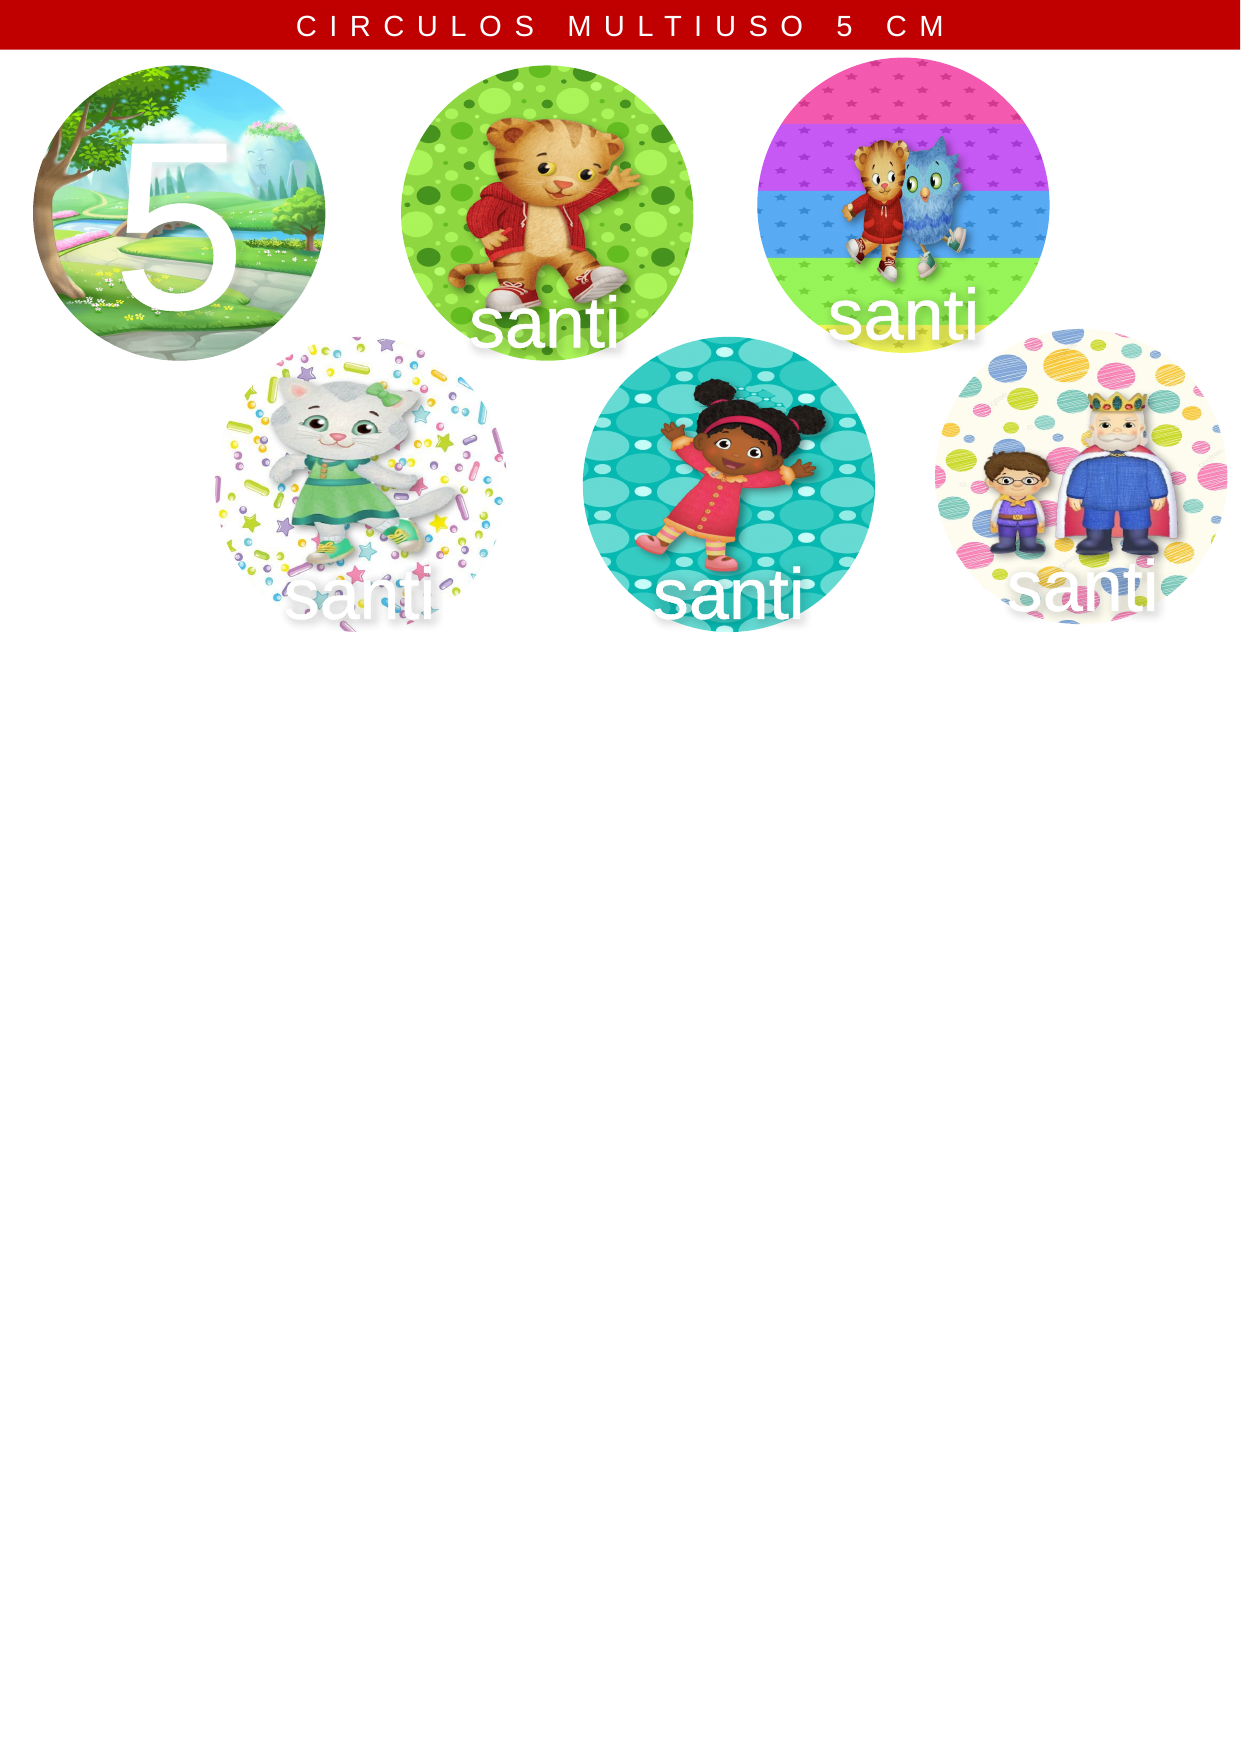

CIRCULOS MULTIUSO 5 CM

5

santi
santi

santi
santi
santi